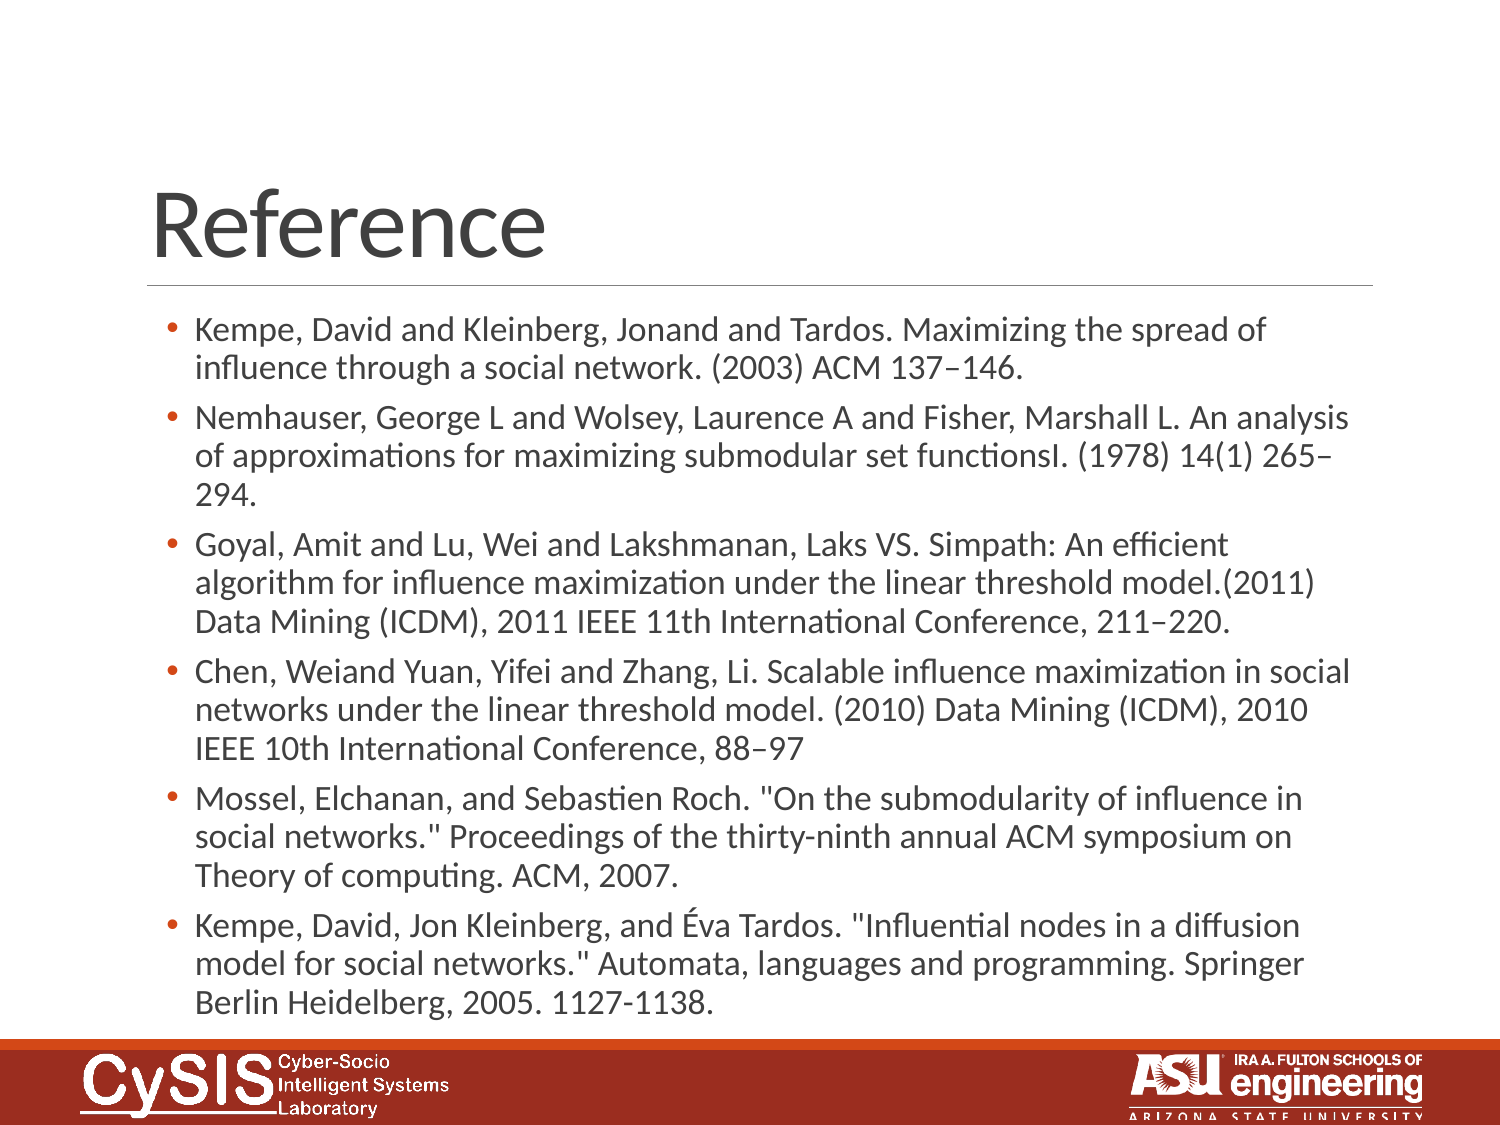

# Reference
Kempe, David and Kleinberg, Jonand and Tardos. Maximizing the spread of influence through a social network. (2003) ACM 137–146.
Nemhauser, George L and Wolsey, Laurence A and Fisher, Marshall L. An analysis of approximations for maximizing submodular set functionsI. (1978) 14(1) 265–294.
Goyal, Amit and Lu, Wei and Lakshmanan, Laks VS. Simpath: An efficient algorithm for influence maximization under the linear threshold model.(2011) Data Mining (ICDM), 2011 IEEE 11th International Conference, 211–220.
Chen, Weiand Yuan, Yifei and Zhang, Li. Scalable influence maximization in social networks under the linear threshold model. (2010) Data Mining (ICDM), 2010 IEEE 10th International Conference, 88–97
Mossel, Elchanan, and Sebastien Roch. "On the submodularity of influence in social networks." Proceedings of the thirty-ninth annual ACM symposium on Theory of computing. ACM, 2007.
Kempe, David, Jon Kleinberg, and Éva Tardos. "Influential nodes in a diffusion model for social networks." Automata, languages and programming. Springer Berlin Heidelberg, 2005. 1127-1138.